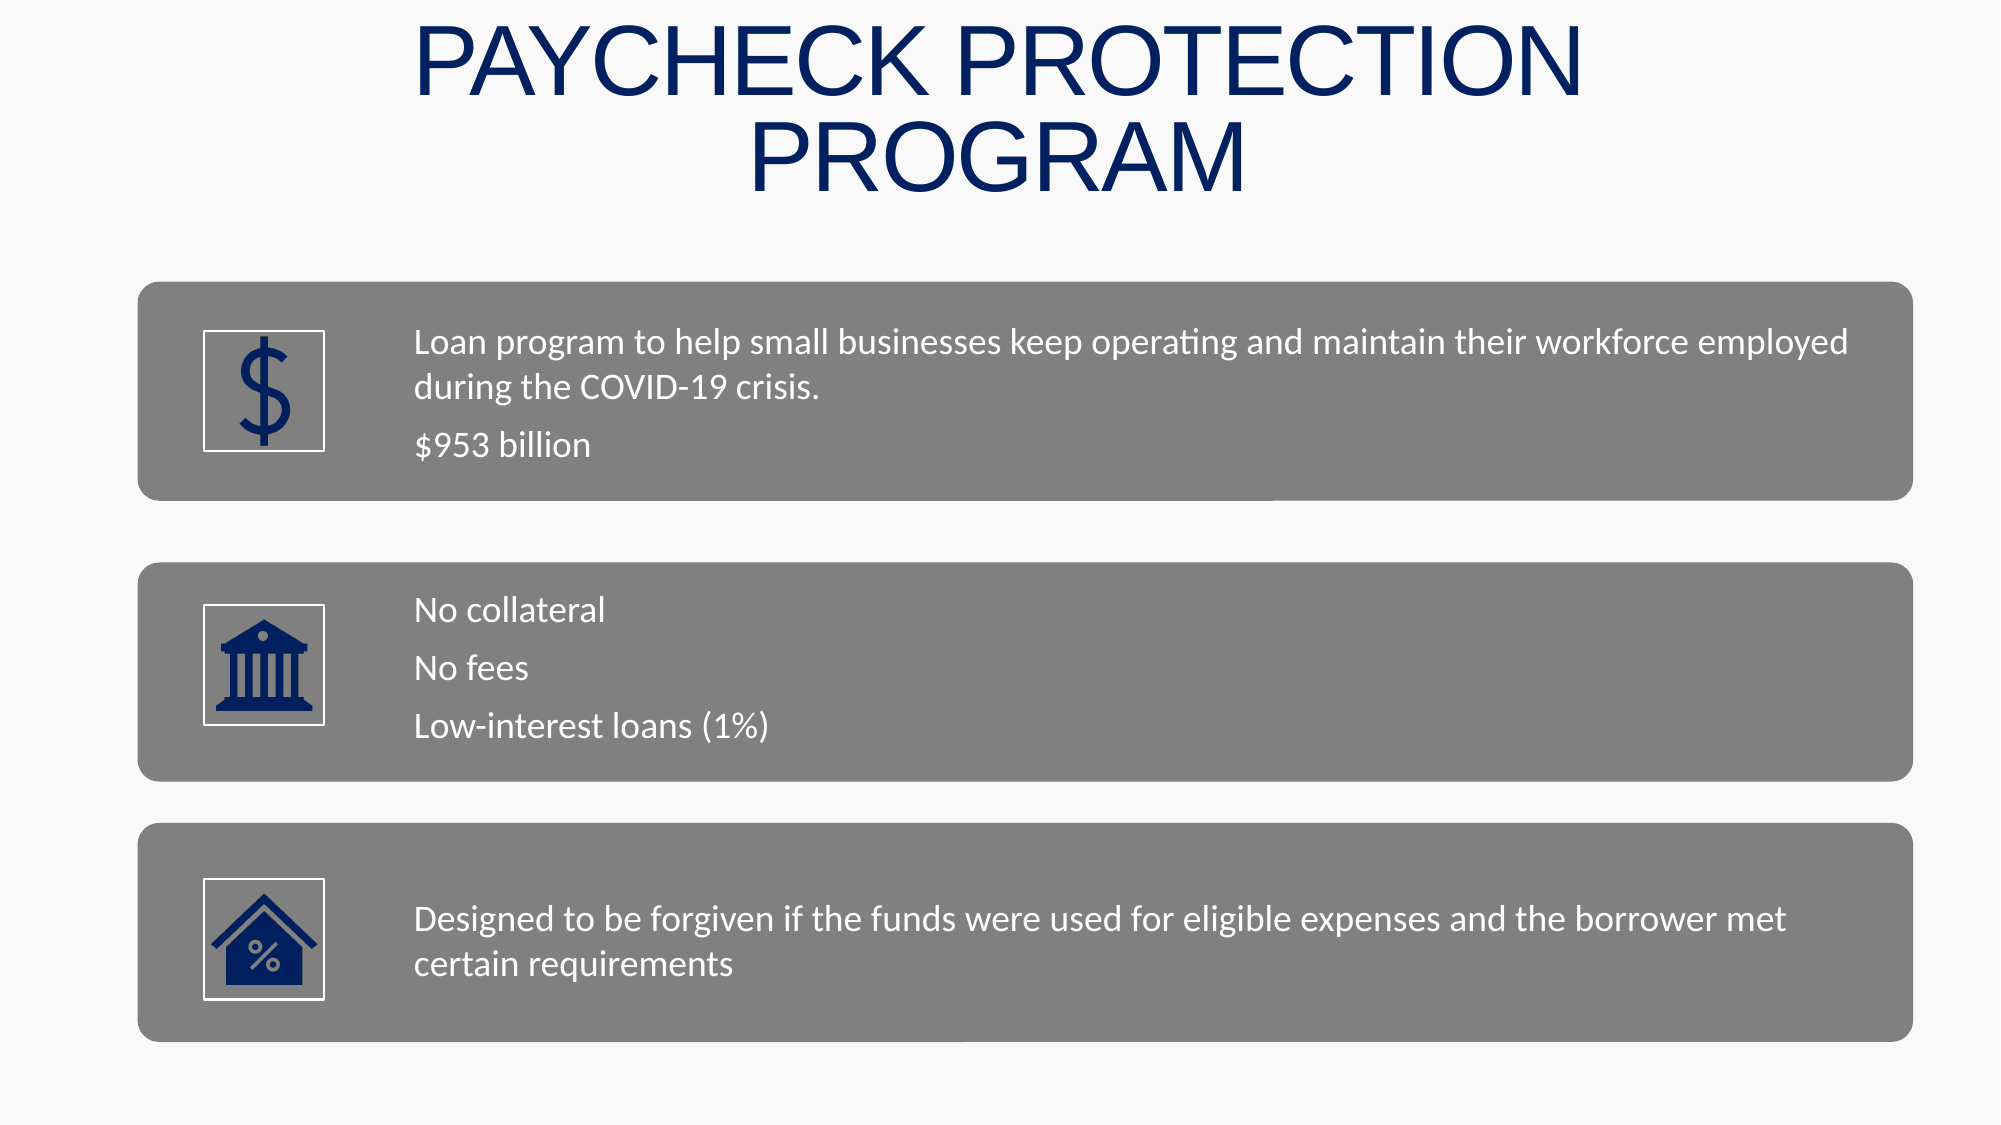

# PAYCHECK PROTECTION PROGRAM
Loan program to help small businesses keep operating and maintain their workforce employed during the COVID-19 crisis.
$953 billion
No collateral
No fees
Low-interest loans (1%)
Designed to be forgiven if the funds were used for eligible expenses and the borrower met certain requirements